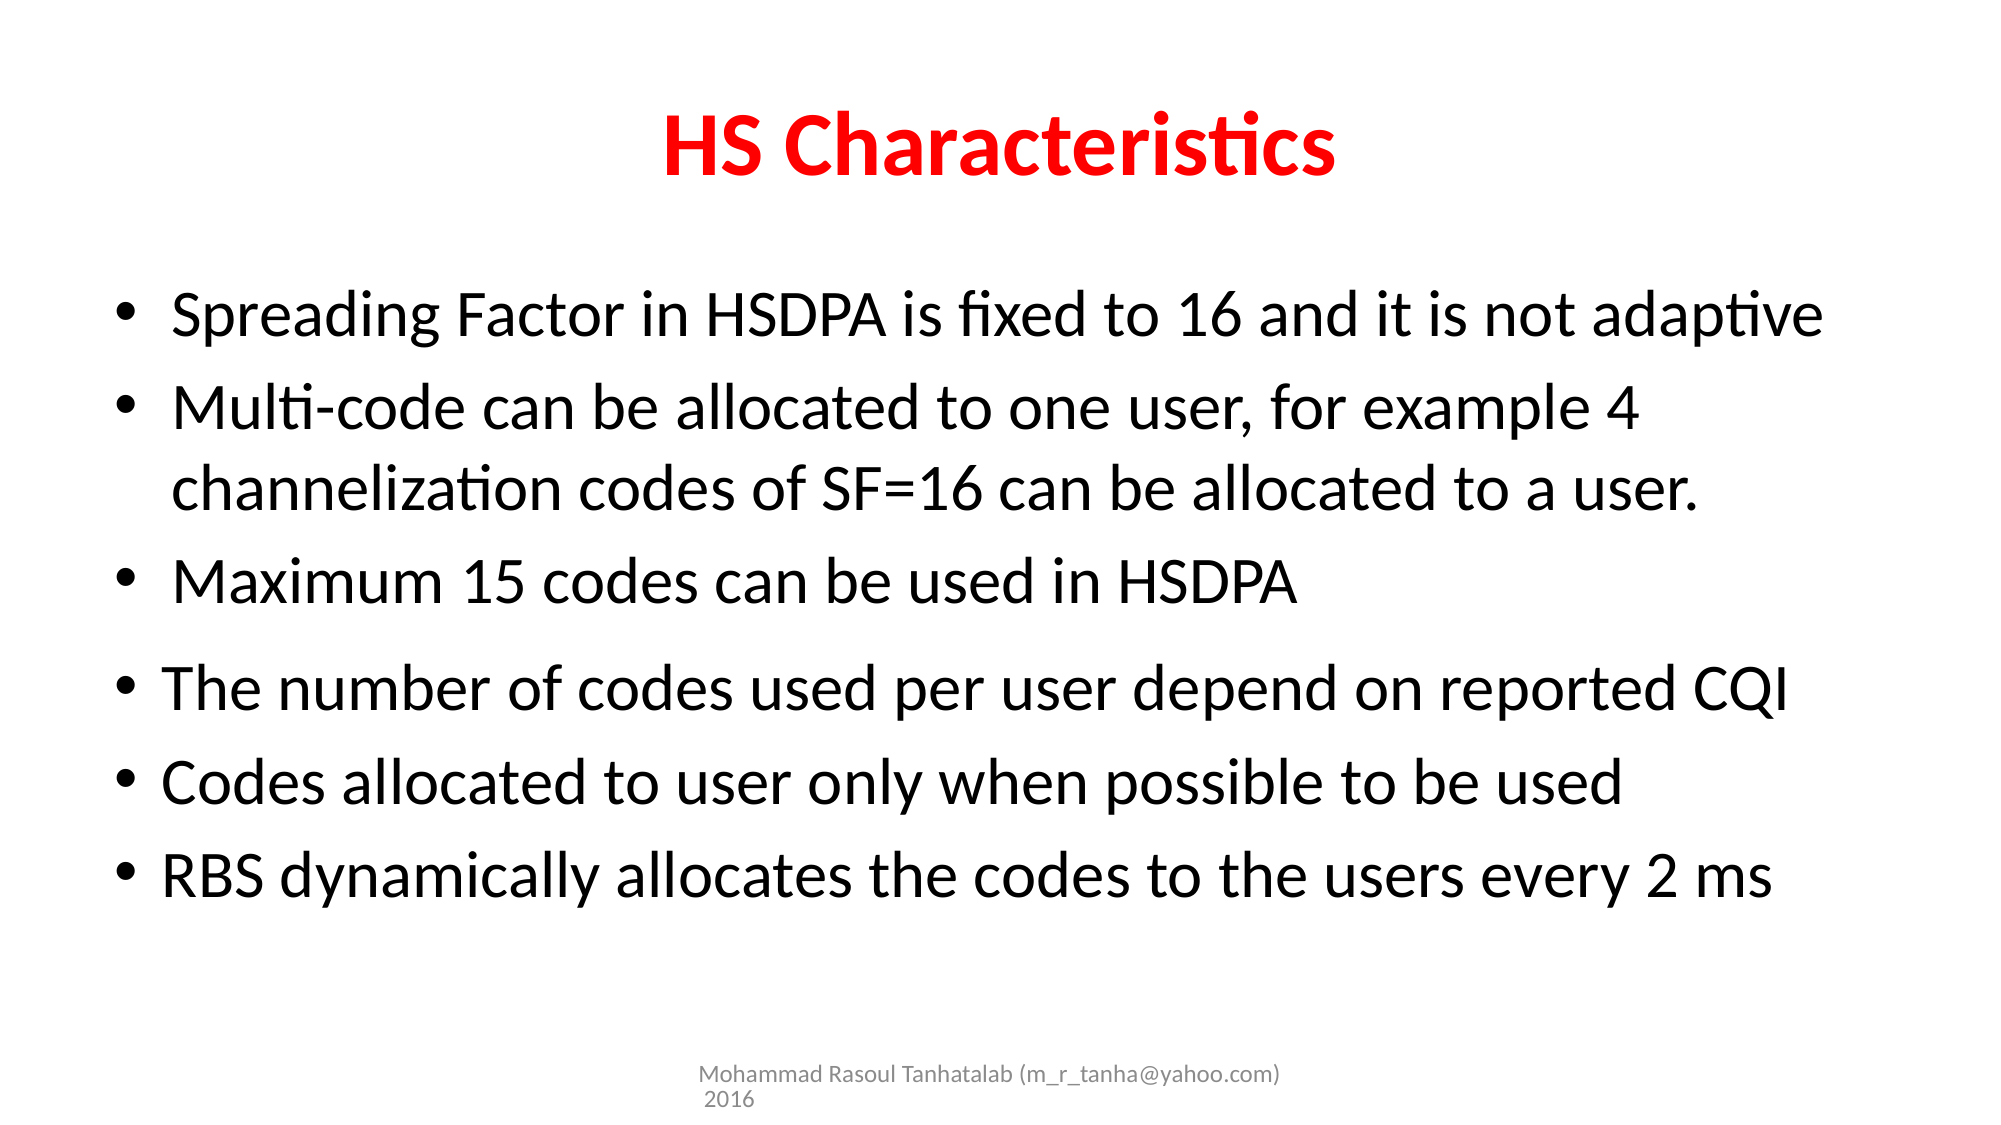

# HS Characteristics
Spreading Factor in HSDPA is fixed to 16 and it is not adaptive
Multi-code can be allocated to one user, for example 4 channelization codes of SF=16 can be allocated to a user.
Maximum 15 codes can be used in HSDPA
The number of codes used per user depend on reported CQI
Codes allocated to user only when possible to be used
RBS dynamically allocates the codes to the users every 2 ms

Mohammad Rasoul Tanhatalab (m_r_tanha@yahoo.com)    2016